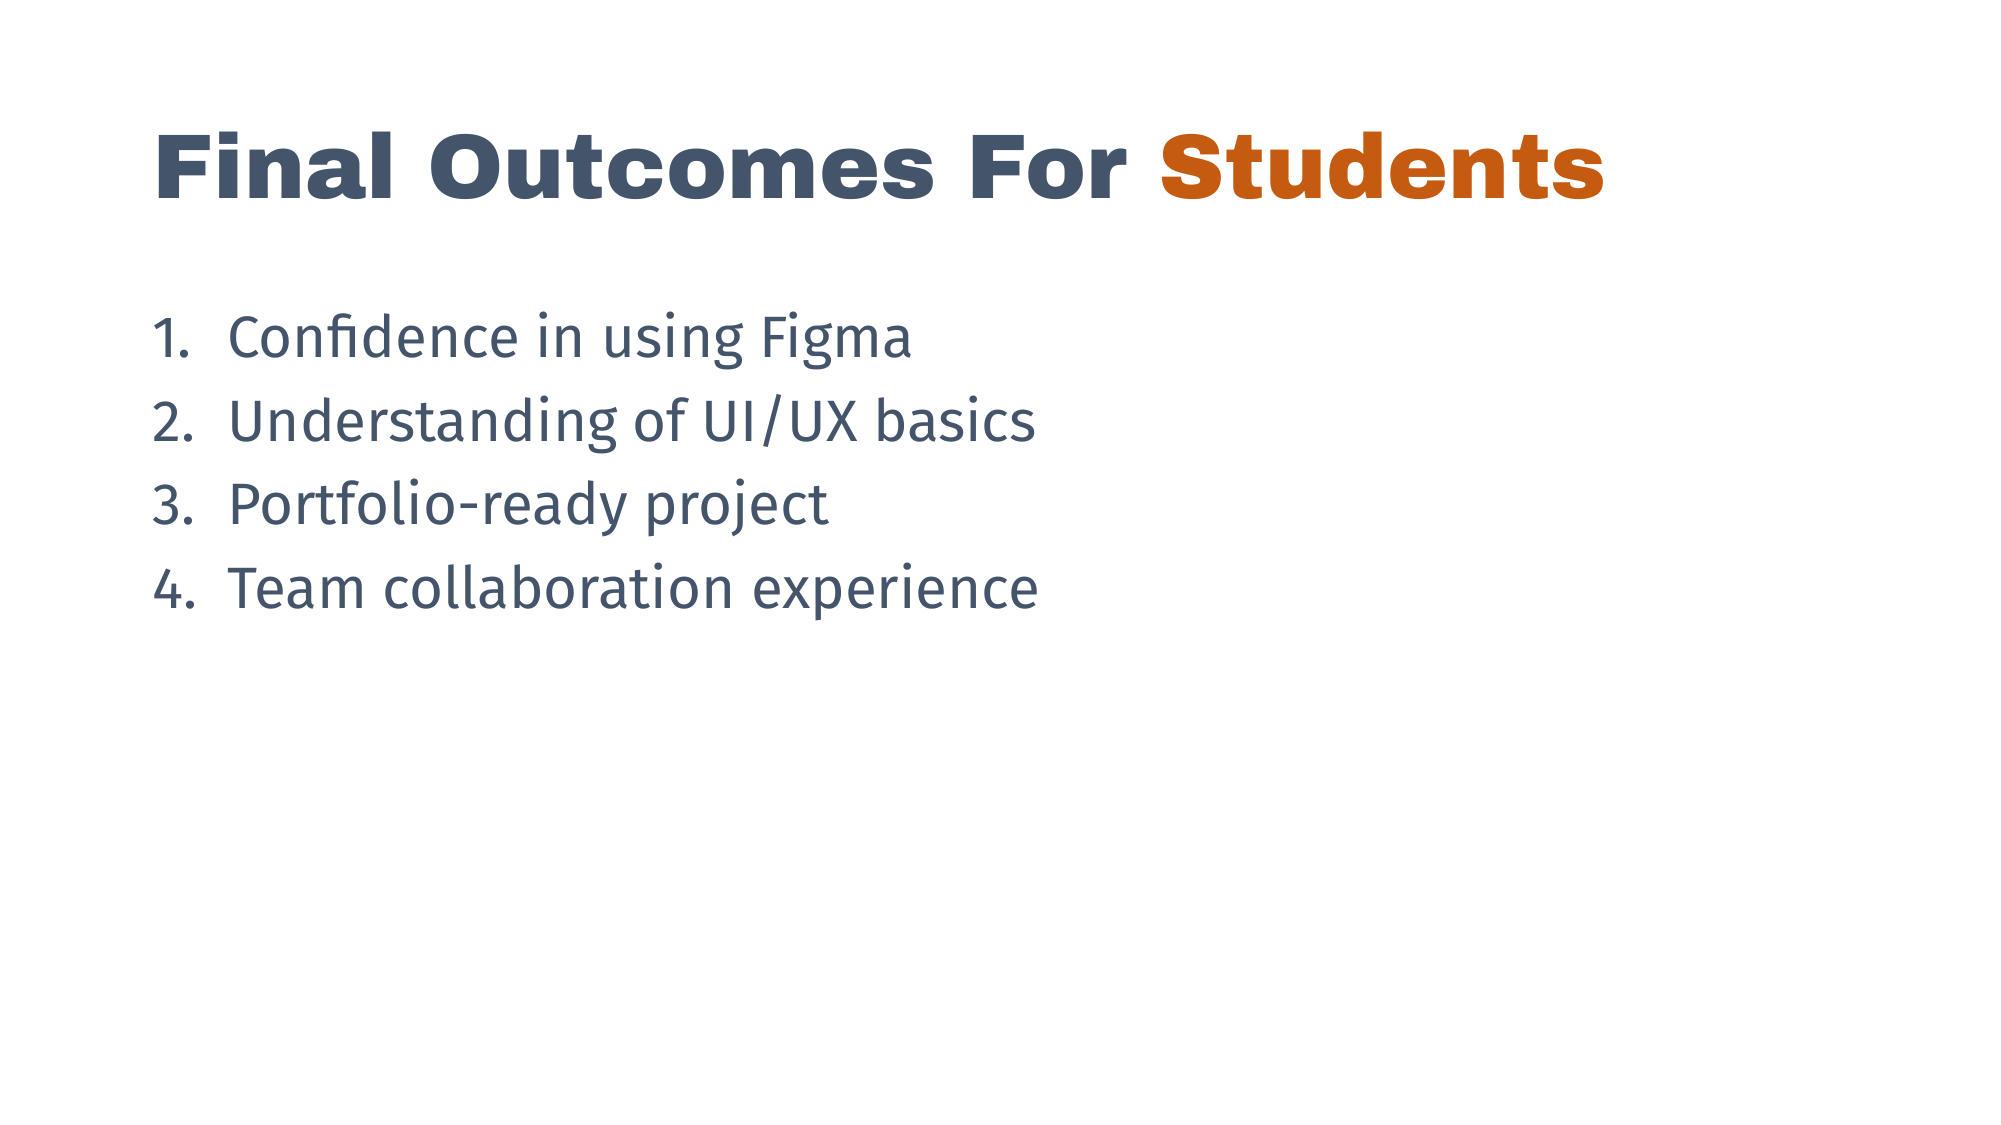

# Final Outcomes For Students
Confidence in using Figma
Understanding of UI/UX basics
Portfolio-ready project
Team collaboration experience